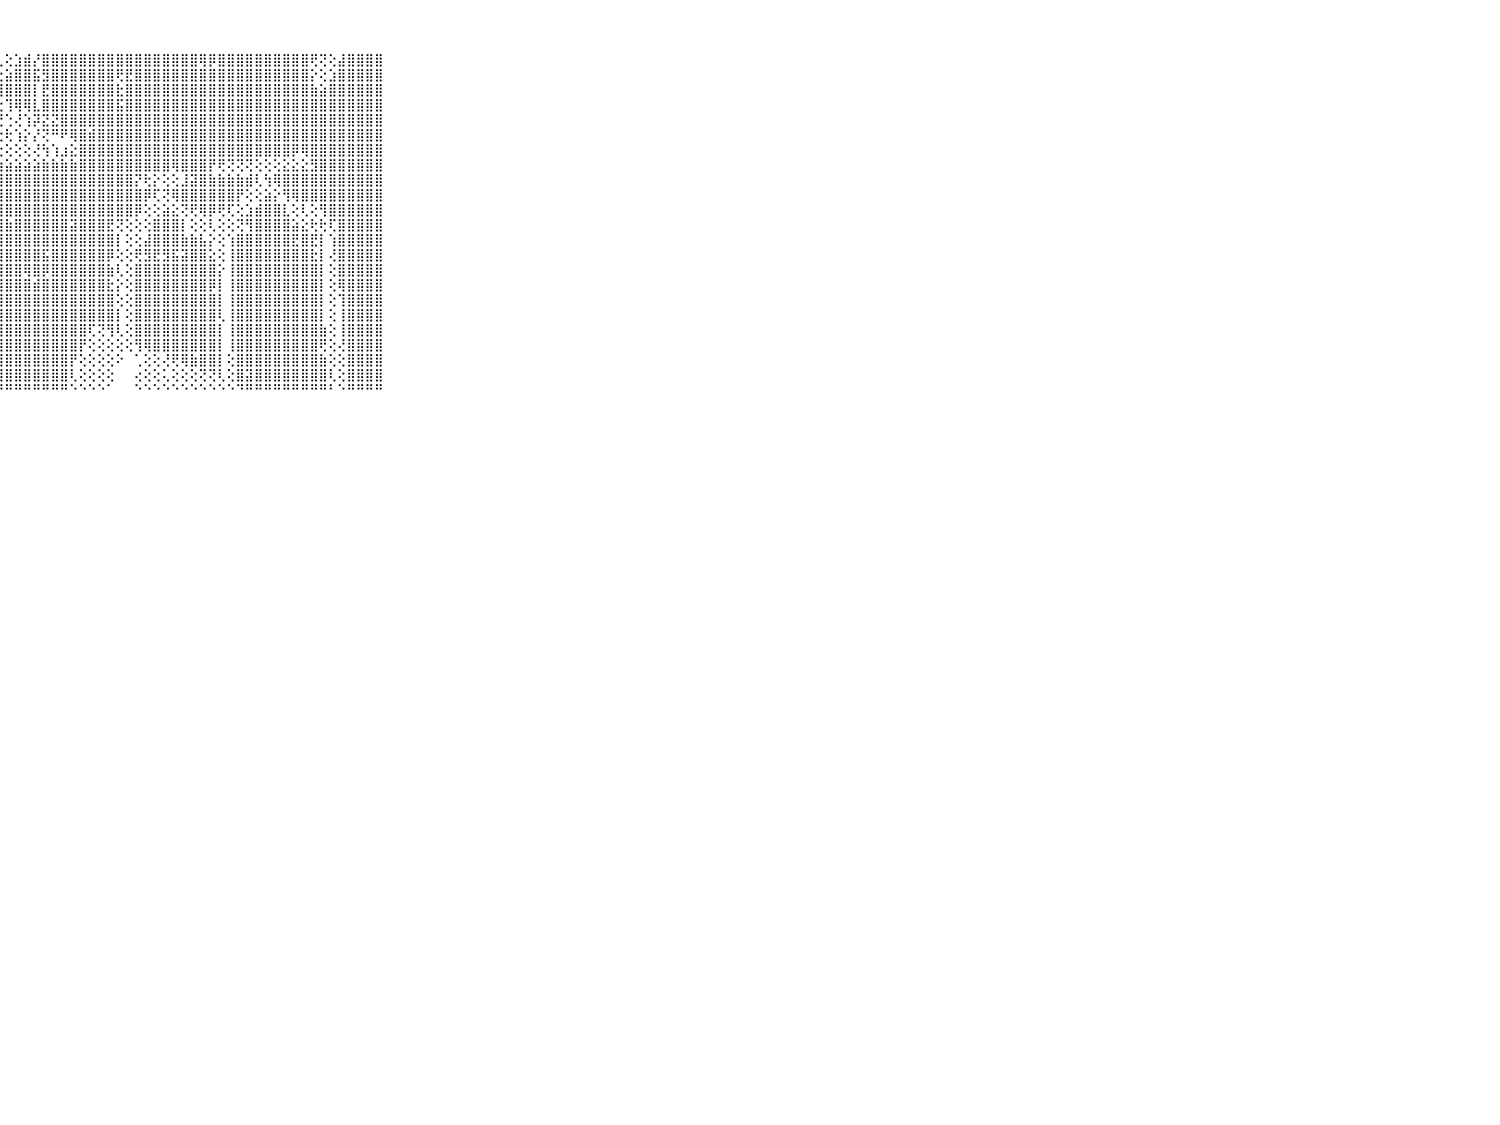

⠀⠀⠀⠀⠀⠀⠀⠀⠀⠀⠀⠀⠀⠀⠀⠀⠀⠀⠀⠀⠀⠀⠀⠀⣜⢻⢿⢇⢕⣱⣾⡜⣿⣿⣿⣿⣿⣿⣿⣿⣿⣿⣿⣿⣿⣿⣿⣿⣿⢿⡿⣿⣿⣿⣿⣿⣿⣿⣿⣿⣿⢟⢝⢕⣼⣿⣿⣿⣿⠀⠀⠀⠀⠀⠀⠀⠀⠀⠀⠀⠀
⠀⠀⠀⠀⠀⠀⠀⠀⠀⠀⠀⠀⠀⠀⠀⠀⠀⠀⠀⠀⠀⠀⢔⢕⣿⣧⣕⢕⣵⣿⣿⣯⣻⣿⣿⣿⣿⣿⣿⣿⢟⣟⣿⣿⣿⣿⣿⣿⣿⣿⣿⣿⣿⣿⣿⣿⣿⣿⣿⣿⣿⡕⢕⣱⣿⣿⣿⣿⣿⠀⠀⠀⠀⠀⠀⠀⠀⠀⠀⠀⠀
⠀⠀⠀⠀⠀⠀⠀⠀⠀⠀⠀⠀⠀⠀⠀⠀⠀⠀⠀⠀⠀⠀⡕⢸⣿⣿⢟⢿⣿⣿⣿⡇⣟⣿⣿⣿⣿⣿⣿⣿⣗⣿⣿⣿⣿⣿⣿⣿⣿⣿⣿⣿⣿⣿⣿⣿⣿⣿⣿⣿⣿⣷⣵⣿⣿⣿⣿⣿⣿⠀⠀⠀⠀⠀⠀⠀⠀⠀⠀⠀⠀
⠀⠀⠀⠀⠀⠀⠀⠀⠀⠀⠀⢔⢀⠀⠀⠀⠀⠀⠀⠀⠀⠀⢕⢸⡿⢕⢕⣕⢹⢿⢿⣇⣿⣿⣿⣿⣿⣿⣿⣿⣯⣿⣿⣿⣿⣿⣿⣿⣿⣿⣿⣿⣿⣿⣿⣿⣿⣿⣿⣿⣿⣿⣿⣿⣿⣿⣿⣿⣿⠀⠀⠀⠀⠀⠀⠀⠀⠀⠀⠀⠀
⠀⠀⠀⠀⠀⠀⠀⠀⠀⠀⠀⢕⠕⠀⠀⠀⠀⠀⠀⠀⠀⠀⠑⠁⢕⣱⢞⢙⢑⢜⢱⡽⣝⣝⣿⣿⣿⣿⣿⣿⣿⣿⣿⣿⣿⣿⣿⣿⣿⣿⣿⣿⣿⣿⣿⣿⣿⣿⣿⣿⣿⣿⣿⣿⣿⣿⣿⣿⣿⠀⠀⠀⠀⠀⠀⠀⠀⠀⠀⠀⠀
⠀⠀⠀⠀⠀⠀⠀⠀⠀⠀⠀⢕⢄⠀⠀⠀⠀⠀⠀⠀⠀⠀⢄⠕⠑⢄⢔⢕⢗⢱⡕⡜⢝⠛⠟⢿⣿⣾⣿⣿⣿⣿⣿⣿⣿⣿⣿⣿⣿⣿⣿⣿⣿⣿⣿⣿⣿⣿⣿⣿⣿⣿⣿⣿⣿⣿⣿⣿⣿⠀⠀⠀⠀⠀⠀⠀⠀⠀⠀⠀⠀
⠀⠀⠀⠀⠀⠀⠀⠀⠀⠀⠀⢕⢕⢔⠀⠀⠀⠀⠀⠀⠀⢔⢕⢔⢕⢔⢔⢕⢕⢕⢕⢜⢳⢱⣰⣕⣿⣿⣿⣿⣿⣿⣿⣿⣿⣿⣿⣿⣿⣿⣿⣿⣿⣿⣿⣿⣿⣿⣿⡿⢿⣿⣿⣿⣿⣿⣿⣿⣿⠀⠀⠀⠀⠀⠀⠀⠀⠀⠀⠀⠀
⠀⠀⠀⠀⠀⠀⠀⠀⠀⠀⠀⢕⢕⢕⢀⠀⢀⠕⢀⠀⢅⢕⢕⢕⢕⢕⣱⣵⣵⣵⣵⣵⣷⣷⣷⣷⣿⣿⣿⣿⣿⣿⣿⣿⣿⣿⢿⣿⣿⣿⡟⢟⢝⢝⢝⢕⢕⢕⣕⣕⣕⣻⣿⣿⣿⣿⣿⣿⣿⠀⠀⠀⠀⠀⠀⠀⠀⠀⠀⠀⠀
⠀⠀⠀⠀⠀⠀⠀⠀⠀⠀⠀⢕⢕⢕⢑⠀⢄⢕⢕⢕⢕⢕⢕⢕⢱⣾⣿⣿⣿⣿⣿⣿⣿⣿⣿⣿⣿⣿⣿⣿⣿⣿⡝⢗⡕⢕⢕⣸⣽⣿⣷⣷⣷⣷⣾⢇⢳⢿⣿⣿⣿⣿⣿⣿⣿⣿⣿⣿⣿⠀⠀⠀⠀⠀⠀⠀⠀⠀⠀⠀⠀
⠀⠀⠀⠀⠀⠀⠀⠀⠀⠀⠀⢕⢕⢕⠅⠀⢑⢁⢕⢕⢕⢕⣕⣕⣼⣿⣿⣿⣿⣿⣿⣿⣿⣿⣿⣿⣿⣿⣿⣿⣿⣿⣿⡿⢏⢝⢿⣿⣿⣿⣿⣿⣿⡟⢕⢕⣵⡕⢻⢿⣿⣿⣿⣿⣿⣿⣿⣿⣿⠀⠀⠀⠀⠀⠀⠀⠀⠀⠀⠀⠀
⠀⠀⠀⠀⠀⠀⠀⠀⠀⠀⠀⢕⢕⢕⢕⠀⢕⢕⢕⢱⣧⣼⣿⣿⣿⣿⣿⣿⣿⣿⣿⣿⣿⣿⣿⣿⣿⣿⣿⣿⣿⣿⡿⢕⢕⣵⣕⢝⢟⢿⡿⢟⢏⢕⣱⣾⣿⣿⣇⢕⢇⢕⢻⣿⣿⣿⣿⣿⣿⠀⠀⠀⠀⠀⠀⠀⠀⠀⠀⠀⠀
⠀⠀⠀⠀⠀⠀⠀⠀⠀⠀⠀⢕⢕⢕⢕⠀⢕⢕⢕⢸⣿⣿⣿⣿⣿⣿⣿⣿⣷⣿⣿⣿⣿⣿⣿⣽⣿⣿⣿⣟⢝⢕⢕⢕⣿⣿⣿⡇⢕⢕⢇⢕⢕⢝⢻⣿⣿⣿⣿⣵⣕⢗⢗⢏⣿⣿⣿⣿⣿⠀⠀⠀⠀⠀⠀⠀⠀⠀⠀⠀⠀
⠀⠀⠀⠀⠀⠀⠀⠀⠀⠀⠀⢕⢕⢕⢕⠀⢕⢕⢕⢸⣿⣿⣿⣿⣿⣿⣿⣿⣿⣿⣿⣿⣿⣿⣿⣿⣿⣿⣿⣿⡇⢕⢕⣼⣿⣿⣿⣷⣷⣧⡕⢕⢱⣿⣿⣿⣿⣿⣿⣟⣿⣟⡇⢱⣿⣿⣿⣿⣿⠀⠀⠀⠀⠀⠀⠀⠀⠀⠀⠀⠀
⠀⠀⠀⠀⠀⠀⠀⠀⠀⠀⠀⢕⢕⢕⠁⠀⢕⢕⢕⢸⣿⣿⣿⣿⣿⣿⣿⣿⣿⣿⣿⣿⣯⣿⣿⣿⣿⣿⣿⡿⢕⢕⢟⣻⣟⣻⣯⣽⣿⣿⣕⢕⢸⣿⣿⣿⣿⣿⣿⣿⣿⣗⡇⢜⣿⣿⣿⣿⣿⠀⠀⠀⠀⠀⠀⠀⠀⠀⠀⠀⠀
⠀⠀⠀⠀⠀⠀⠀⠀⠀⠀⠀⢕⢕⢕⠀⠀⢕⢕⢕⢸⣿⣿⣿⣿⣿⣿⣿⣿⣿⣿⢿⣿⡿⣿⣿⣿⣿⣿⣿⣷⢇⢕⣿⣿⣿⣿⣿⣿⣿⣿⣿⡕⢸⣿⣿⣿⣿⣿⣿⣿⣿⣿⡇⢕⣿⣿⣿⣿⣿⠀⠀⠀⠀⠀⠀⠀⠀⠀⠀⠀⠀
⠀⠀⠀⠀⠀⠀⠀⠀⠀⠀⠀⢕⢕⢑⠀⠔⢕⢕⢕⢏⢝⢝⣽⣽⣽⣿⣿⣿⣿⣿⣿⣾⣿⣿⣿⣿⣿⣿⣿⣗⡕⢕⣿⣿⣿⣿⣿⣿⣿⣿⡿⡇⢸⣿⣿⣿⣿⣿⣿⣿⣿⣿⡇⢕⢿⣿⣿⣿⣿⠀⠀⠀⠀⠀⠀⠀⠀⠀⠀⠀⠀
⠀⠀⠀⠀⠀⠀⠀⠀⠀⠀⠀⢕⢕⠐⠀⠀⢕⢕⢕⢕⢕⢸⣿⣿⣿⣿⣿⣿⣿⣿⣿⣿⣿⣿⣿⣿⣿⣿⣿⣿⢕⢕⣿⣿⣿⣿⣿⣿⣿⣿⣿⡇⢸⣿⣿⣿⣿⣿⣿⣿⣿⣿⡇⢕⢹⣿⣿⣿⣿⠀⠀⠀⠀⠀⠀⠀⠀⠀⠀⠀⠀
⠀⠀⠀⠀⠀⠀⠀⠀⠀⠀⠀⢕⢕⠀⠀⢀⢕⢕⢕⢕⢕⣾⣿⣿⣿⣿⣿⣿⣿⣿⣿⣿⣿⣿⣿⣿⣿⣿⣿⣿⡇⢕⣿⣿⣿⣿⣿⣿⣿⣿⣿⢇⢸⣿⣿⣿⣿⣿⣿⣿⣿⣿⡇⢕⢸⣿⣿⣿⣿⠀⠀⠀⠀⠀⠀⠀⠀⠀⠀⠀⠀
⠀⠀⠀⠀⠀⠀⠀⠀⠀⠀⠀⢕⢕⠑⠀⢕⢕⢕⢕⢕⢕⣿⣿⣿⣿⣿⣿⣿⣿⣿⣿⣿⣿⣿⣿⣿⣿⢏⢝⢻⢇⢕⣿⣿⣿⣿⣿⣿⣿⣿⣿⡇⢸⣿⣿⣿⣿⣿⣿⣿⣿⣿⣷⢕⢸⣿⣿⣿⣿⠀⠀⠀⠀⠀⠀⠀⠀⠀⠀⠀⠀
⠀⠀⠀⠀⠀⠀⠀⠀⠀⠀⠀⢕⢕⢄⢀⢕⢕⢕⢕⢕⢸⣿⣿⣿⣿⣿⣿⣿⣿⣿⣿⣿⣿⣿⣿⣿⡟⢕⢕⢕⢕⢕⢻⢿⣿⣿⣿⣿⣿⣿⣿⡇⢸⣿⣿⣿⣿⣿⣿⣿⣿⣿⢟⢕⢜⣿⣿⣿⣿⠀⠀⠀⠀⠀⠀⠀⠀⠀⠀⠀⠀
⠀⠀⠀⠀⠀⠀⠀⠀⠀⠀⠀⠕⢕⠅⠅⢕⢕⠔⠑⠀⠀⢸⣿⣿⣿⣧⣿⣿⣿⣿⣿⣿⣿⣿⣿⡟⢕⢕⢕⢕⠕⠀⢁⢕⢕⢜⢟⢿⣷⣿⣿⡇⢕⣿⣿⣿⣿⣿⣿⣿⣿⣿⣷⢕⢕⣿⣿⣿⣿⠀⠀⠀⠀⠀⠀⠀⠀⠀⠀⠀⠀
⠀⠀⠀⠀⠀⠀⠀⠀⠀⠀⠀⠑⠁⠀⠀⠁⠀⠀⠀⠀⠀⢸⣿⣿⣿⣿⣿⣿⣿⣿⣿⣿⣿⣿⣿⢇⢕⢕⢕⢕⠀⠀⢔⢕⢕⢅⢕⢕⢕⢝⢝⢇⢕⣿⣽⣿⣿⣿⣿⣿⣿⣿⣿⢇⢕⣿⣿⣿⣿⠀⠀⠀⠀⠀⠀⠀⠀⠀⠀⠀⠀
⠀⠀⠀⠀⠀⠀⠀⠀⠀⠀⠀⠀⠀⠀⠀⠀⠀⠀⠀⠀⠀⠘⠛⠛⠛⠛⠛⠛⠛⠛⠛⠛⠛⠛⠛⠑⠑⠑⠑⠁⠀⠀⠑⠑⠑⠑⠑⠑⠑⠑⠑⠑⠑⠙⠛⠛⠛⠛⠛⠛⠛⠛⠛⠃⠑⠛⠛⠛⠛⠀⠀⠀⠀⠀⠀⠀⠀⠀⠀⠀⠀